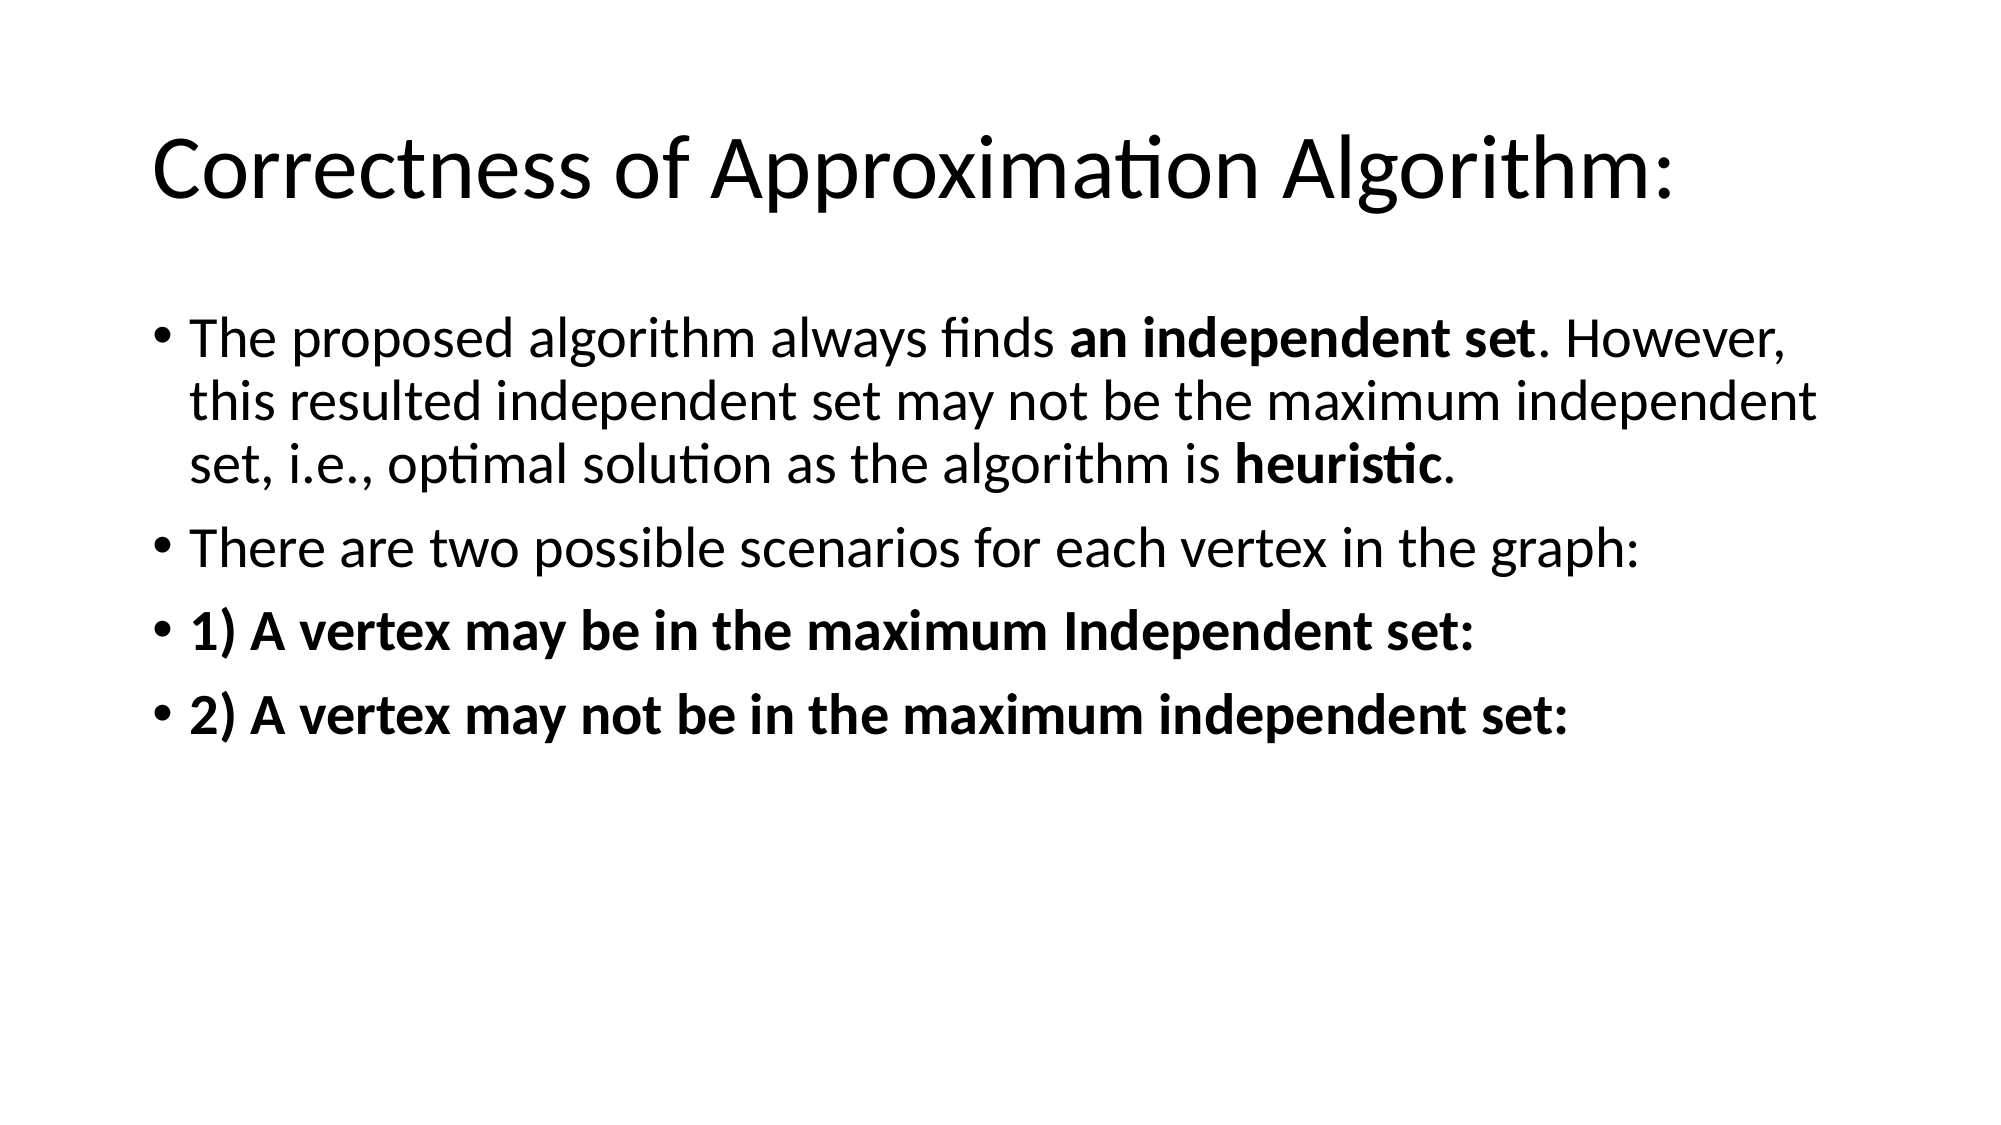

# Correctness of Approximation Algorithm:
The proposed algorithm always finds an independent set. However, this resulted independent set may not be the maximum independent set, i.e., optimal solution as the algorithm is heuristic.
There are two possible scenarios for each vertex in the graph:
1) A vertex may be in the maximum Independent set:
2) A vertex may not be in the maximum independent set: